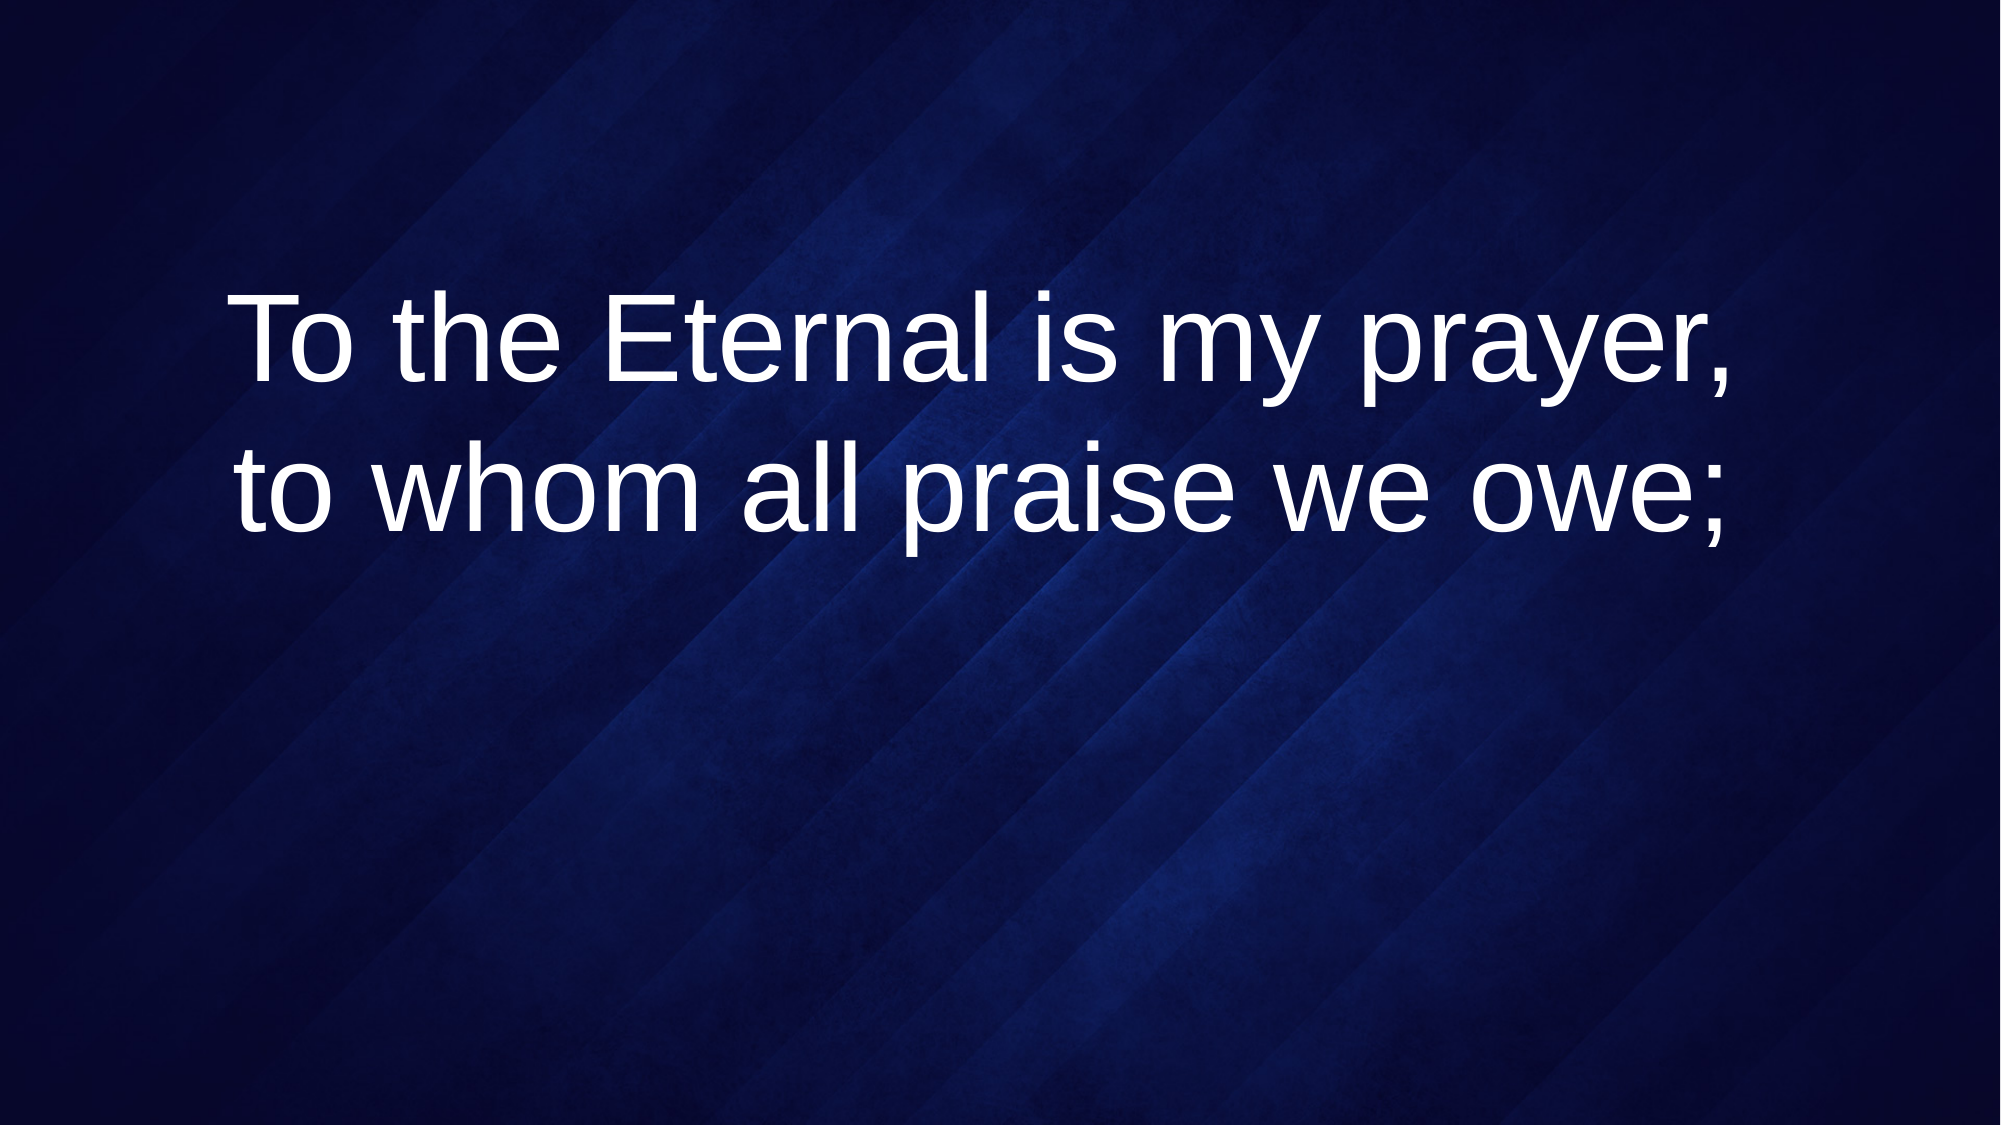

# To the Eternal is my prayer, to whom all praise we owe;